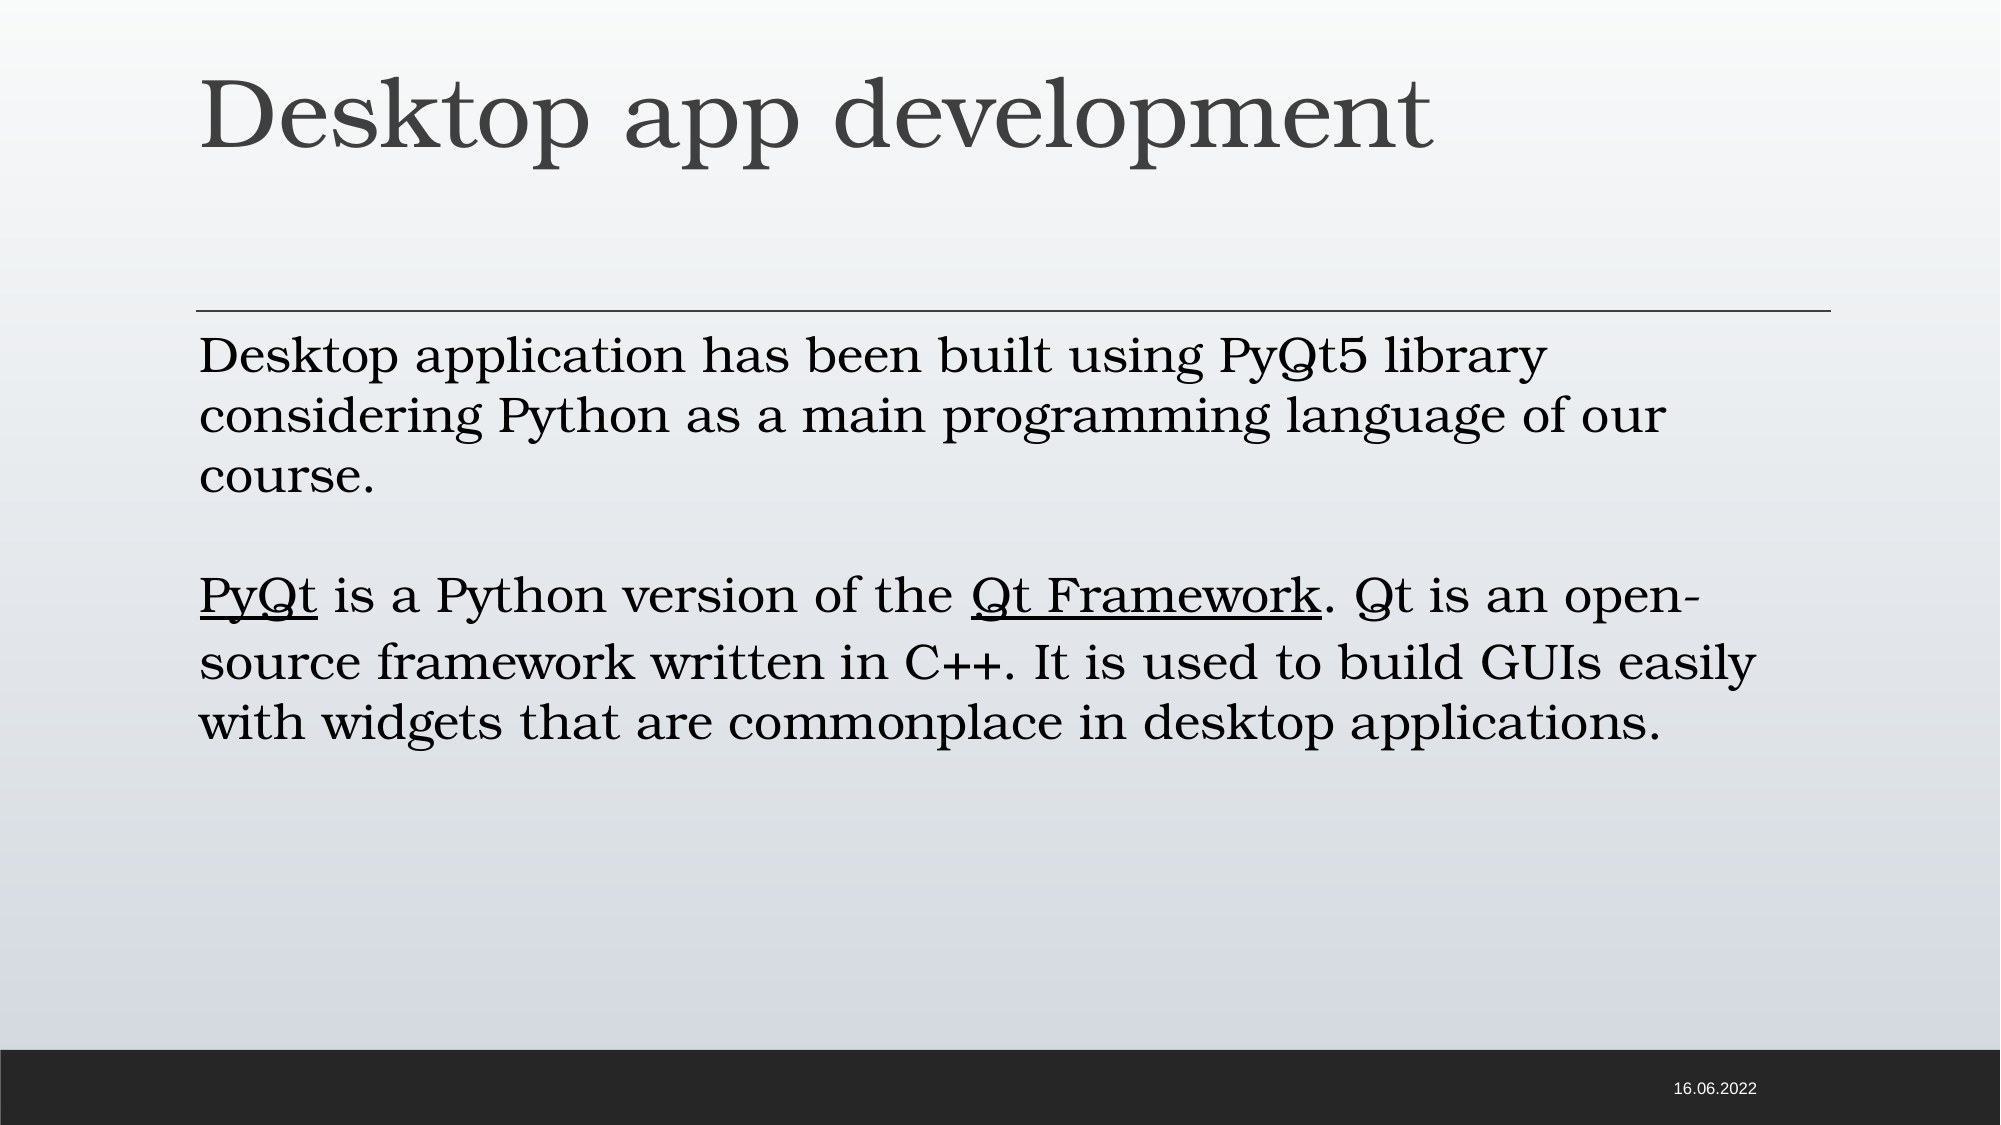

# Desktop app development
Desktop application has been built using PyQt5 library considering Python as a main programming language of our course.

PyQt is a Python version of the Qt Framework. Qt is an open-source framework written in C++. It is used to build GUIs easily with widgets that are commonplace in desktop applications.

16.06.2022